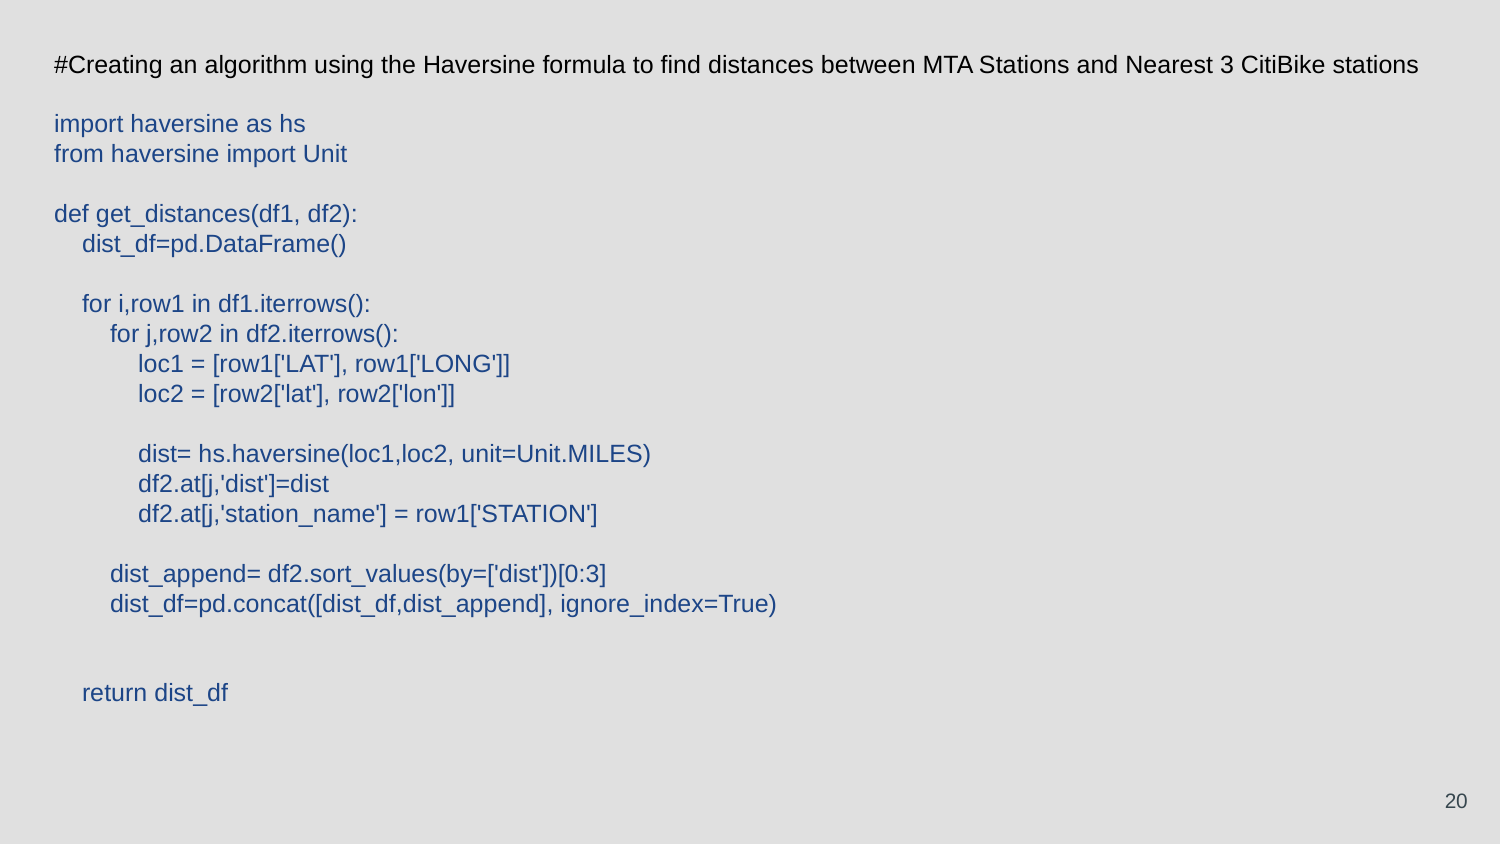

#Creating an algorithm using the Haversine formula to find distances between MTA Stations and Nearest 3 CitiBike stations

import haversine as hs
from haversine import Unit

def get_distances(df1, df2):
    dist_df=pd.DataFrame()

    for i,row1 in df1.iterrows():
        for j,row2 in df2.iterrows():
            loc1 = [row1['LAT'], row1['LONG']]
            loc2 = [row2['lat'], row2['lon']]

            dist= hs.haversine(loc1,loc2, unit=Unit.MILES)
            df2.at[j,'dist']=dist
            df2.at[j,'station_name'] = row1['STATION']

        dist_append= df2.sort_values(by=['dist'])[0:3]
        dist_df=pd.concat([dist_df,dist_append], ignore_index=True)

    return dist_df

20